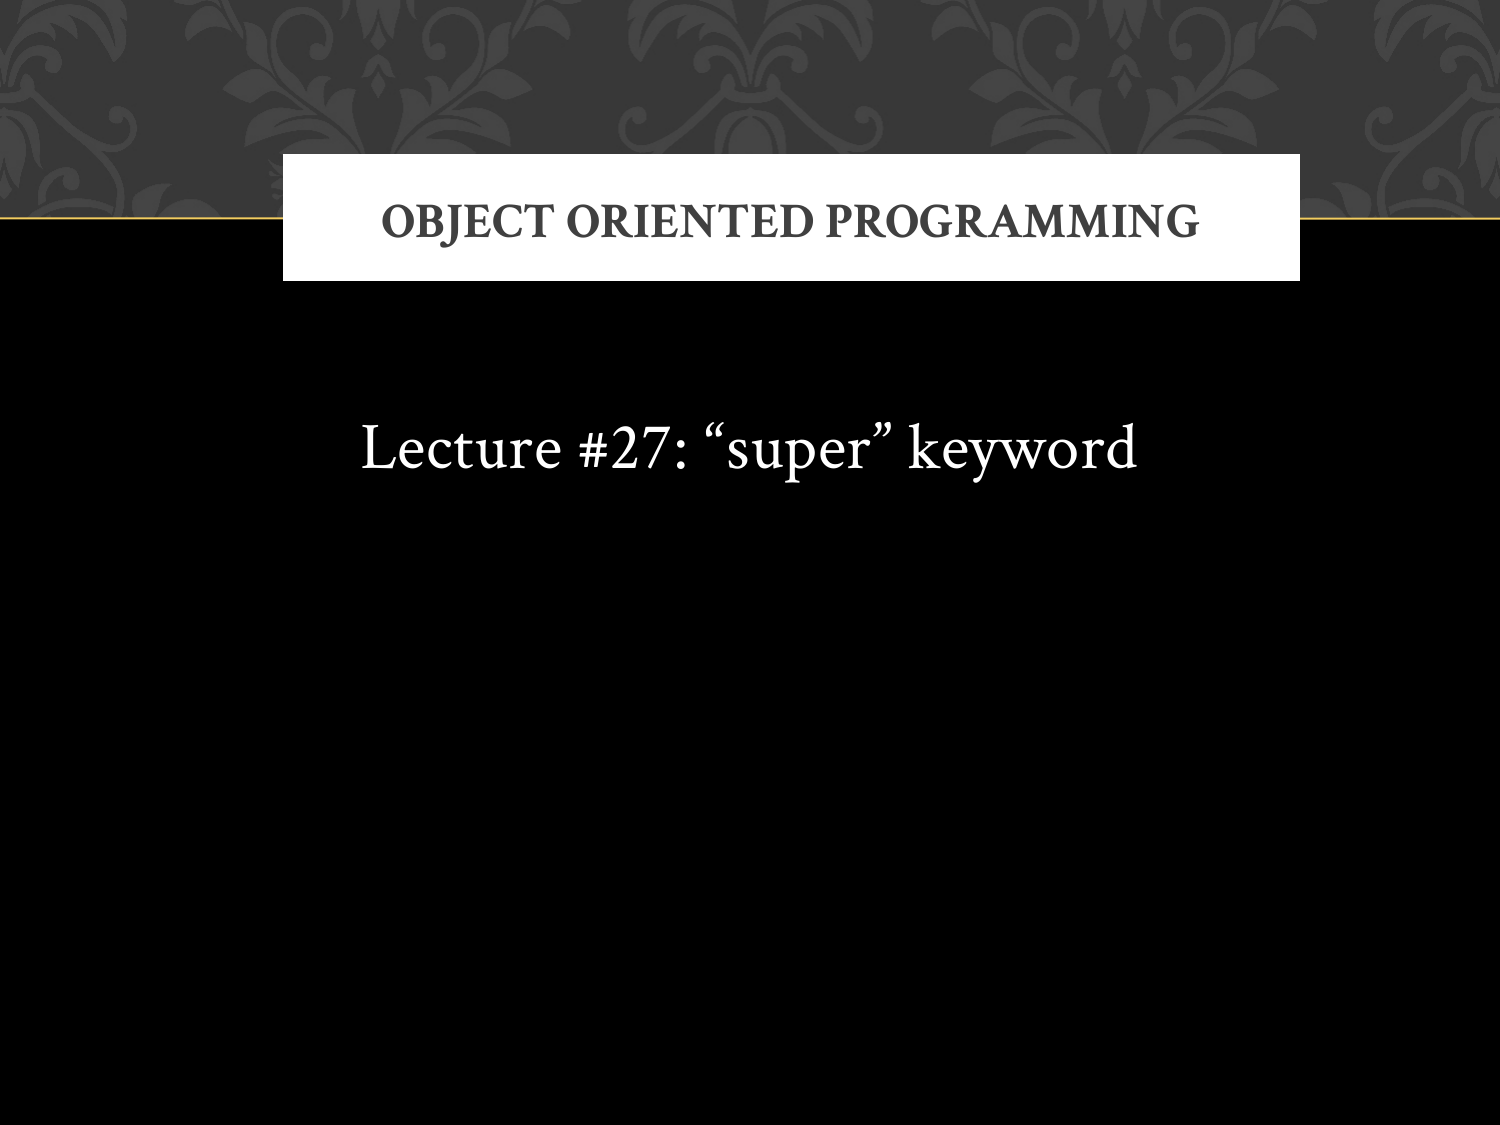

# Object oriented programming

Lecture #27: “super” keyword